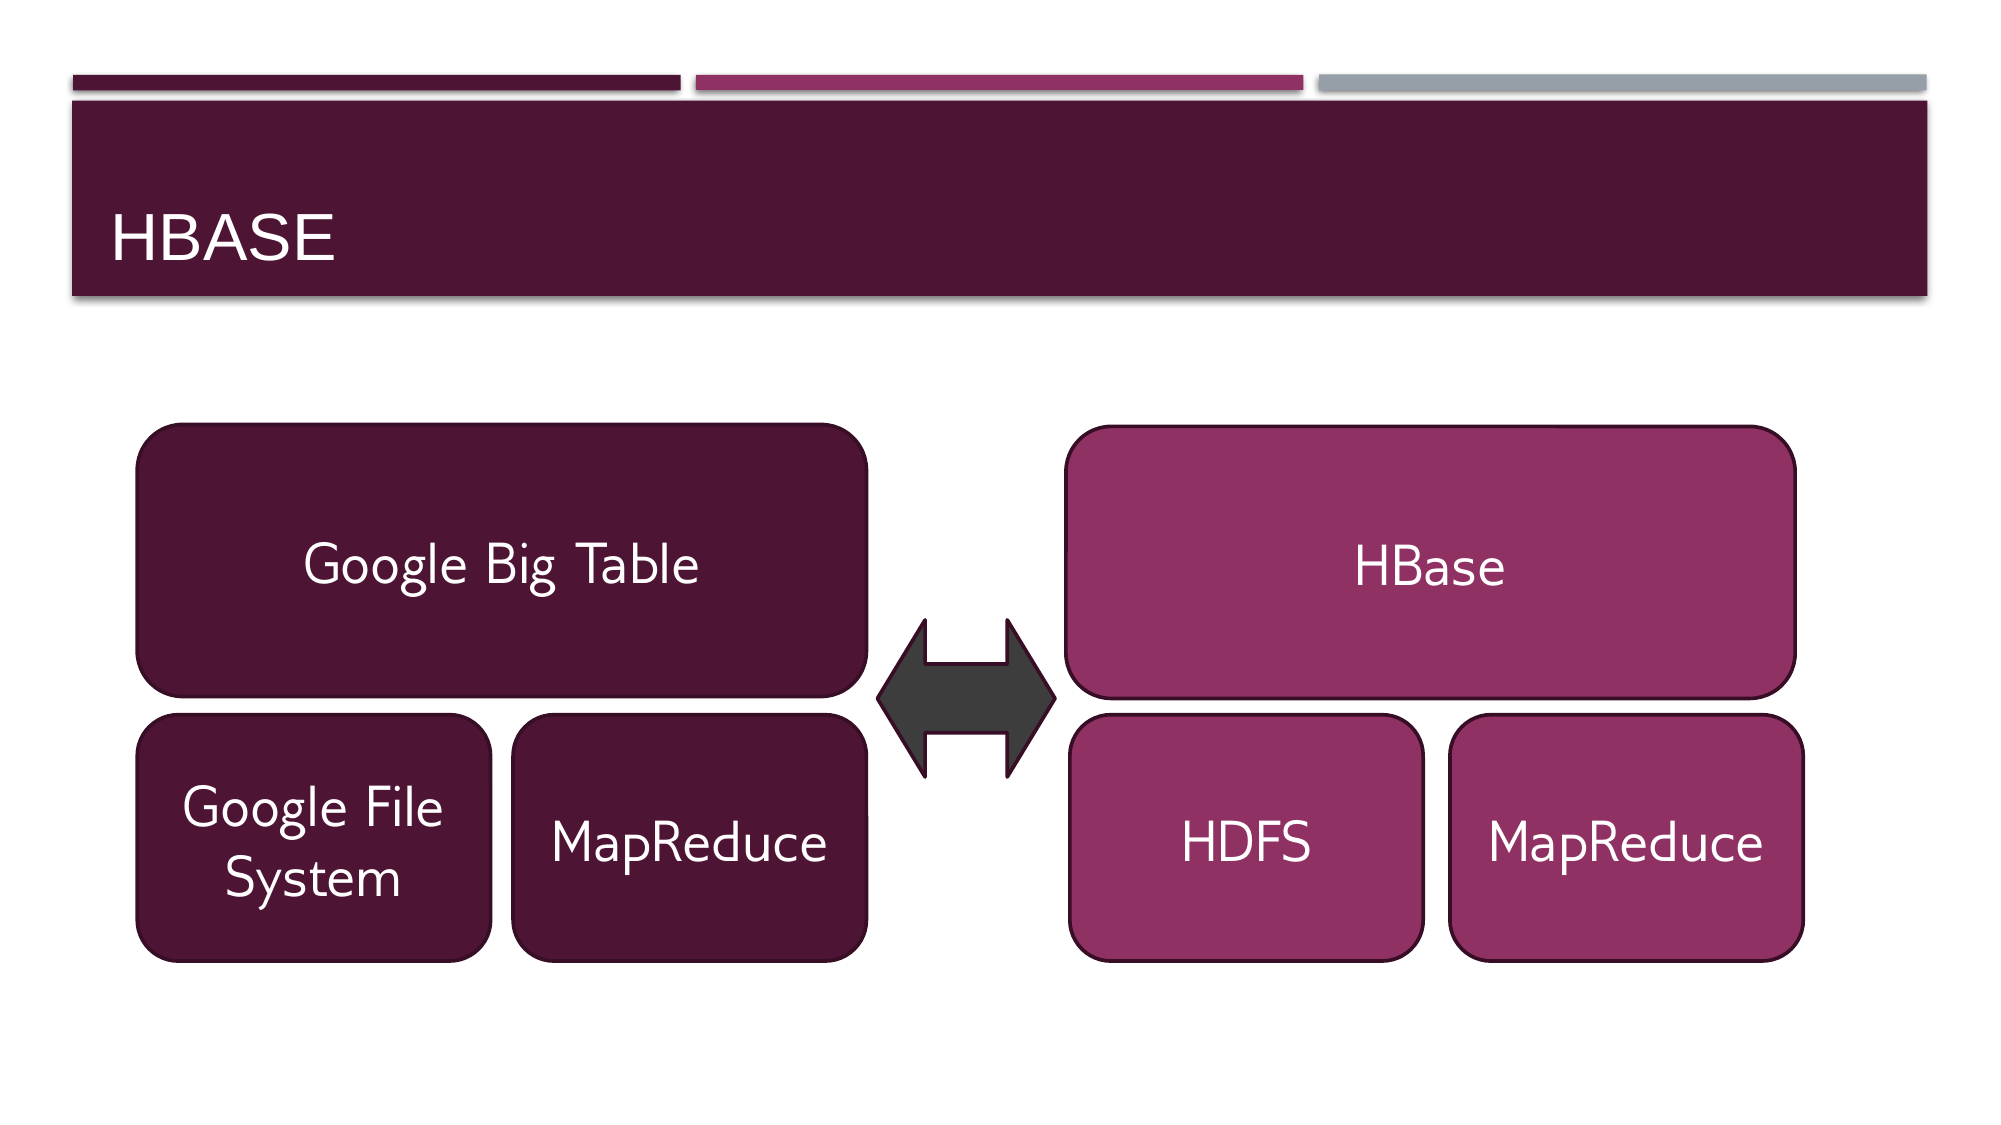

# HBase

Google Big Table
HBase

MapReduce
Google File System
MapReduce
HDFS